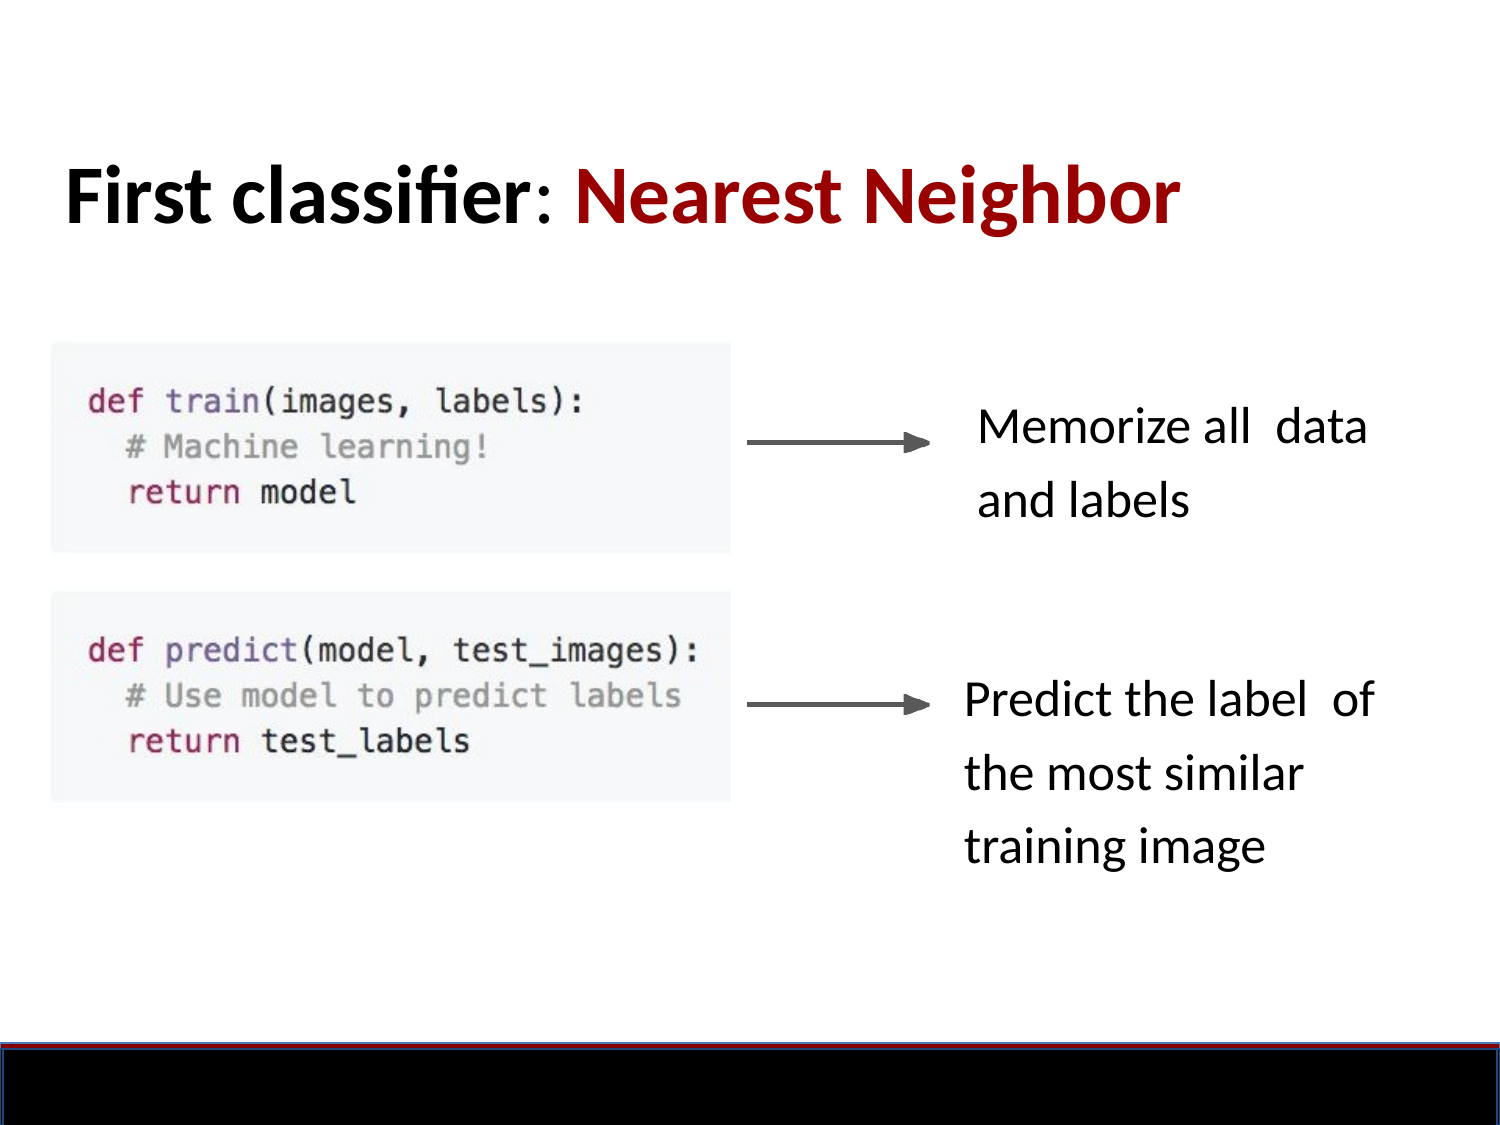

# First classifier: Nearest Neighbor

Memorize all  data and labels

Predict the label  of the most similar  training image